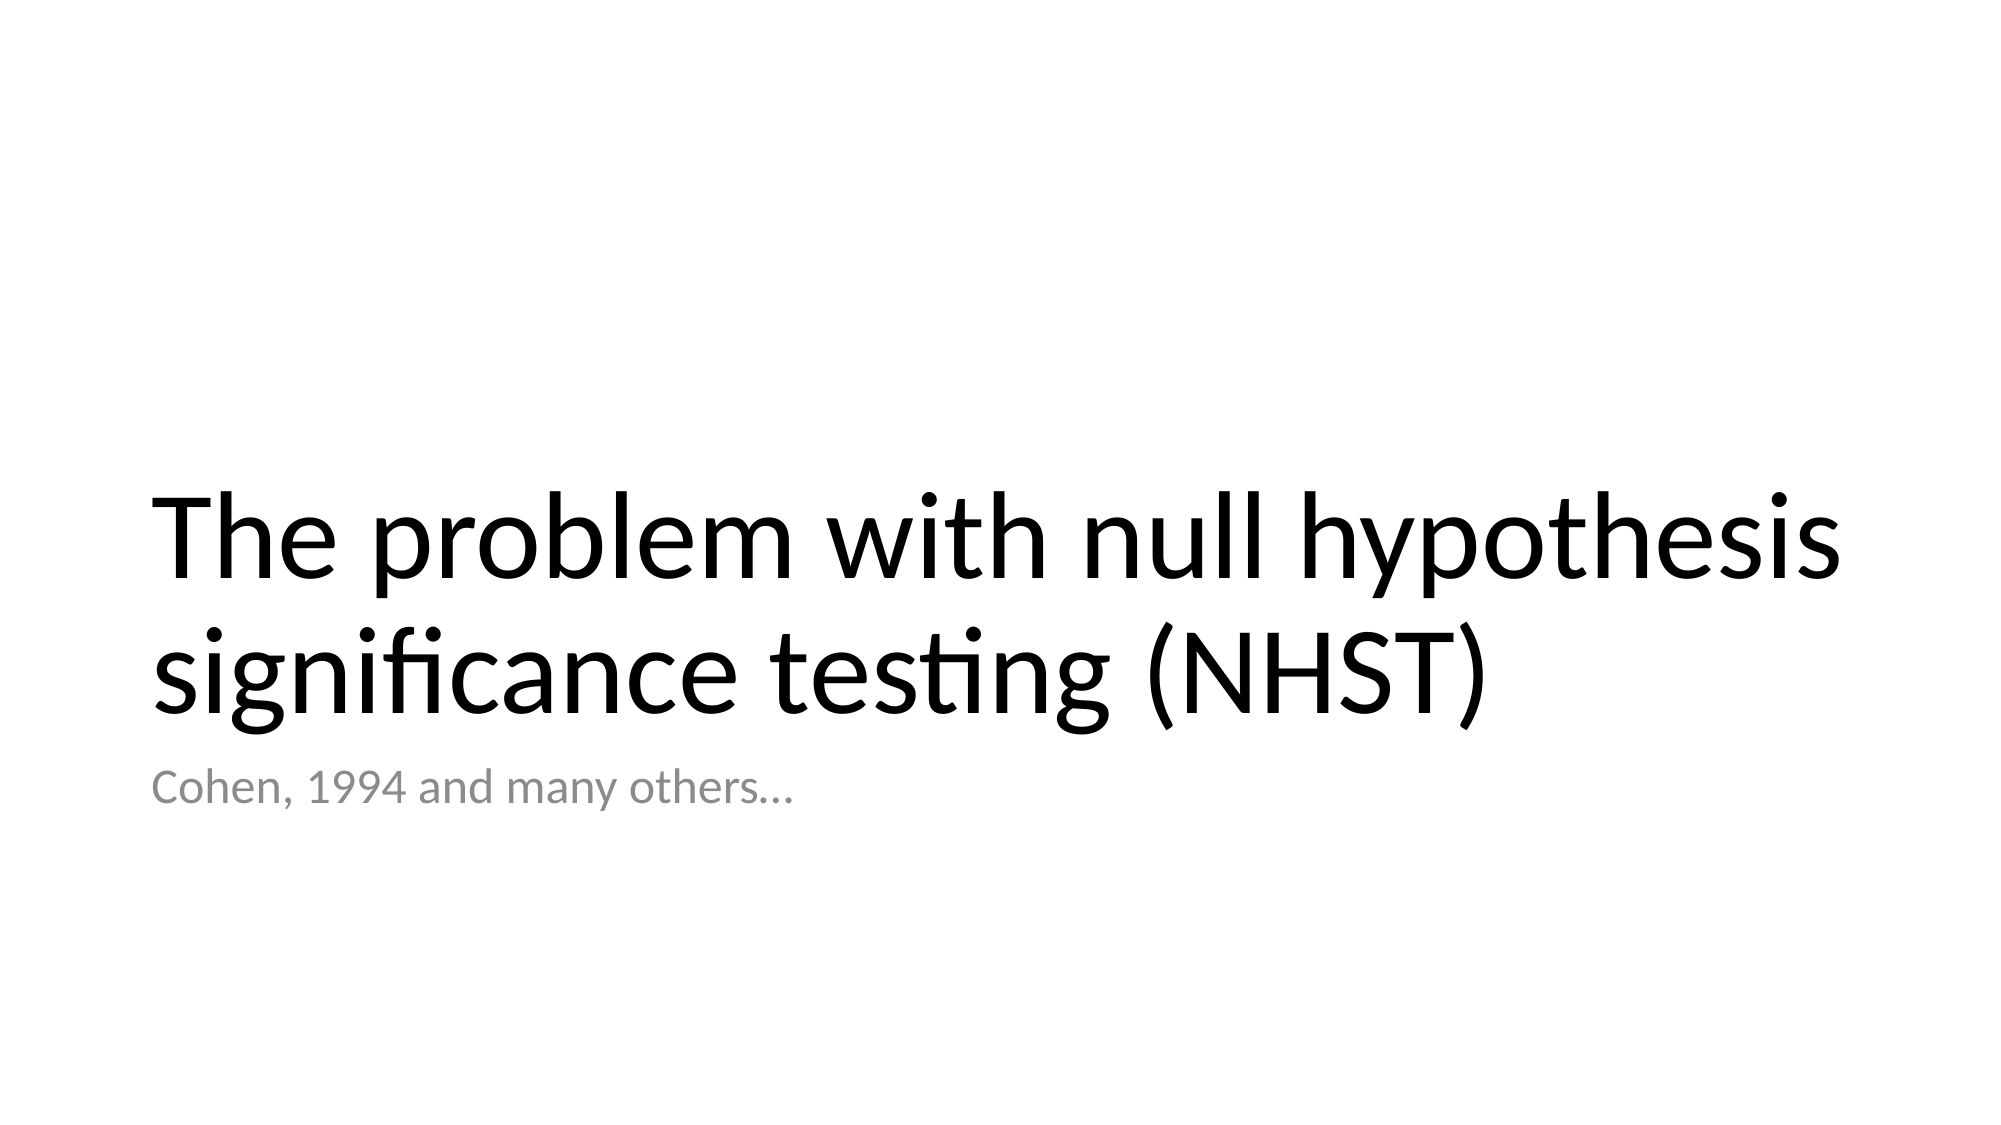

# The problem with null hypothesis significance testing (NHST)
Cohen, 1994 and many others…